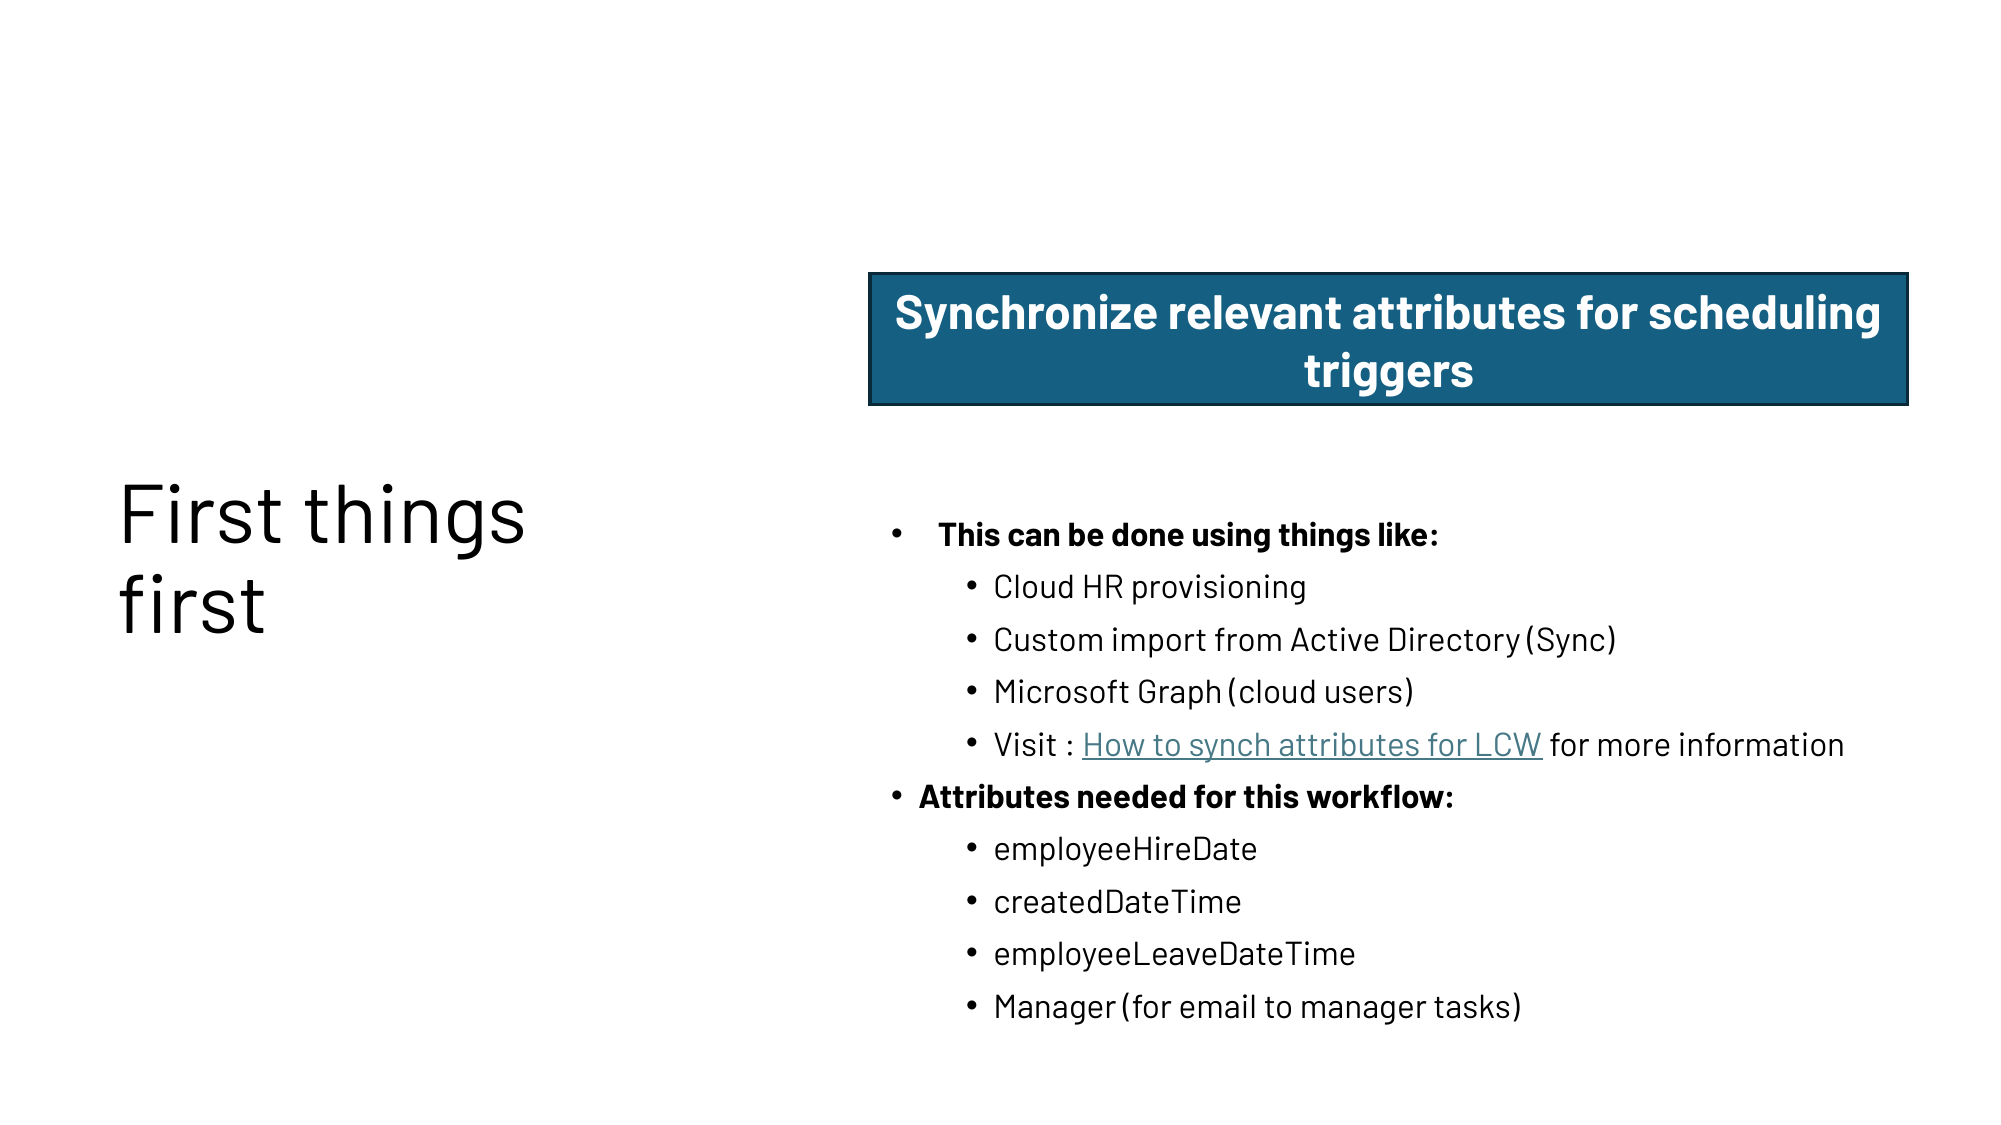

# First things first
Synchronize relevant attributes for scheduling triggers
This can be done using things like:
Cloud HR provisioning
Custom import from Active Directory (Sync)
Microsoft Graph (cloud users)
Visit : How to synch attributes for LCW for more information
Attributes needed for this workflow:
employeeHireDate
createdDateTime
employeeLeaveDateTime
Manager (for email to manager tasks)